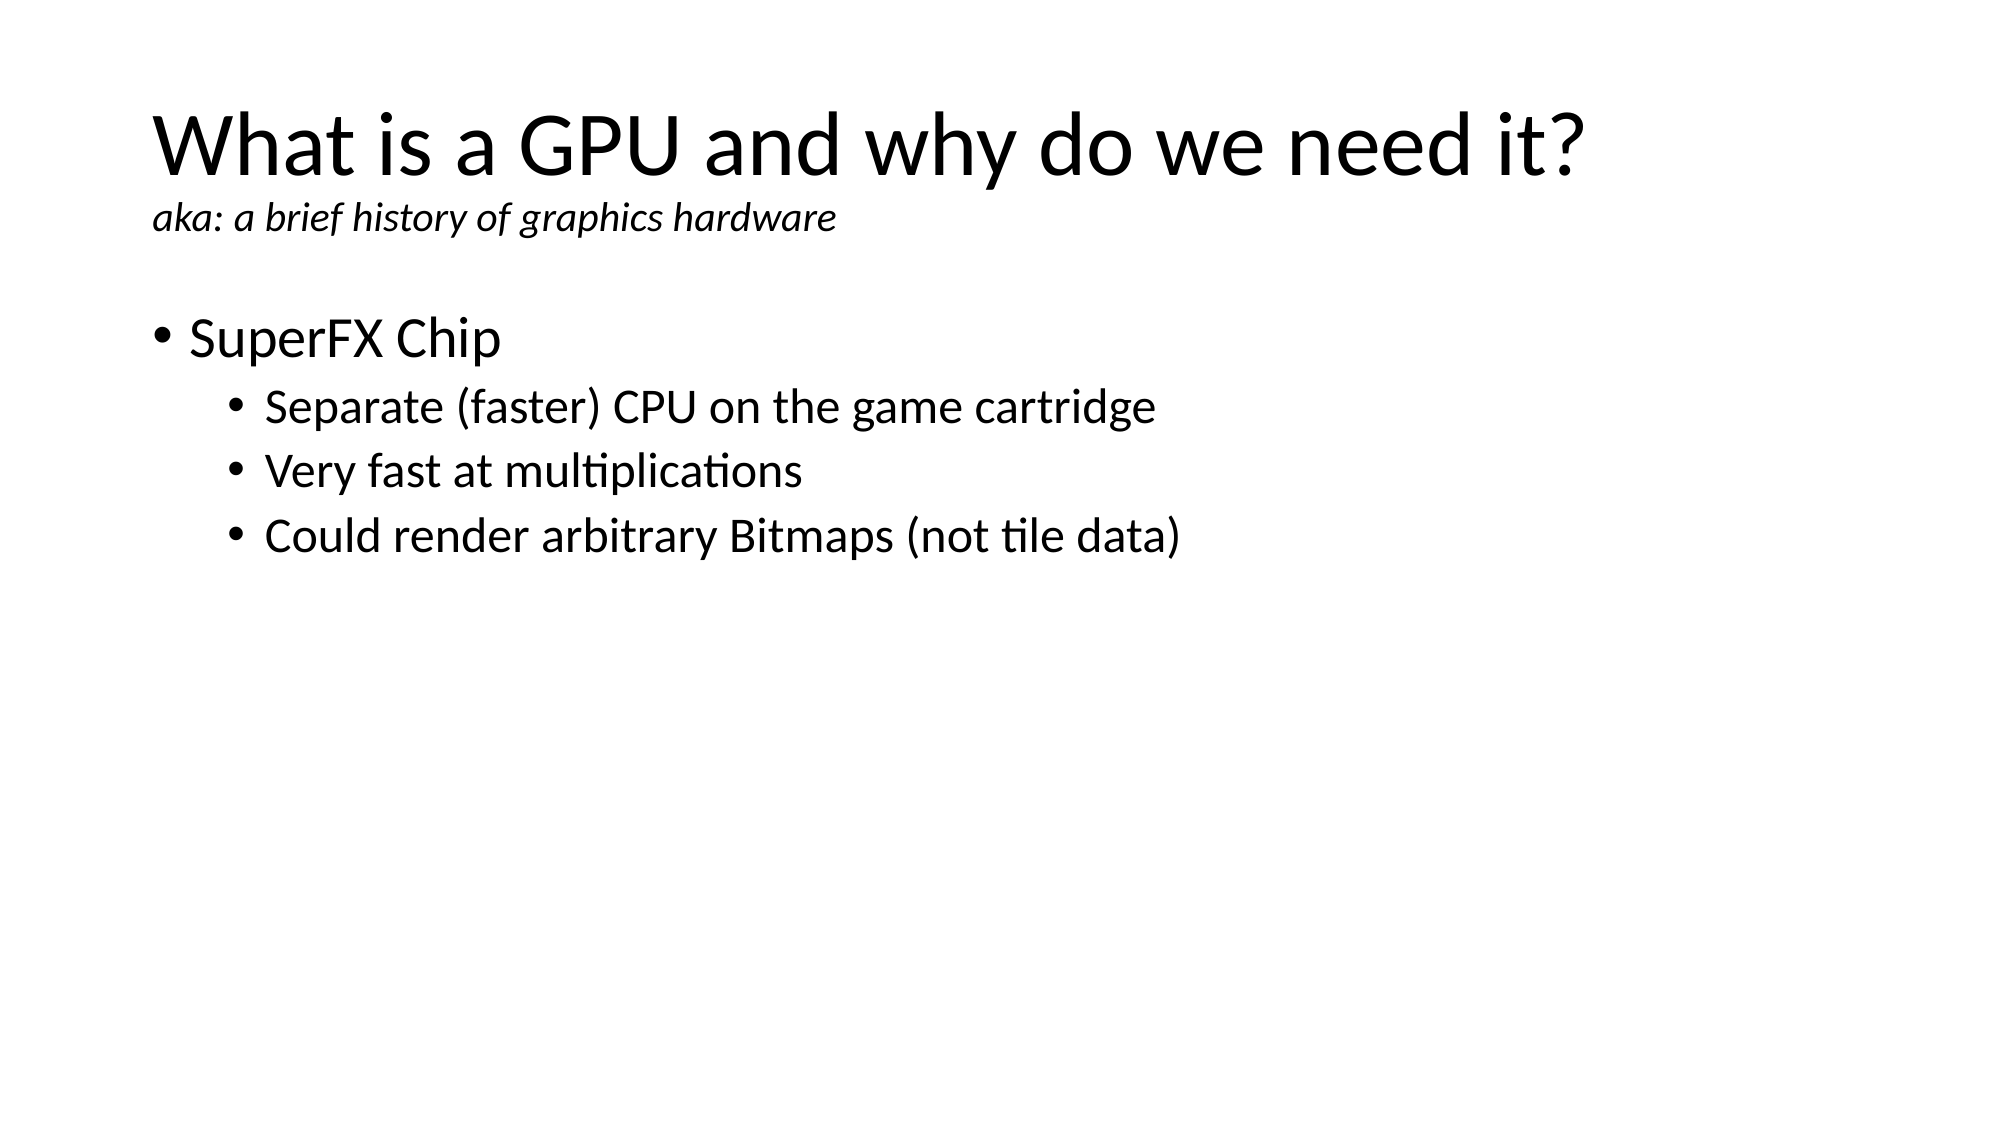

# What is a GPU and why do we need it? aka: a brief history of graphics hardware
SuperFX Chip
Separate (faster) CPU on the game cartridge
Very fast at multiplications
Could render arbitrary Bitmaps (not tile data)